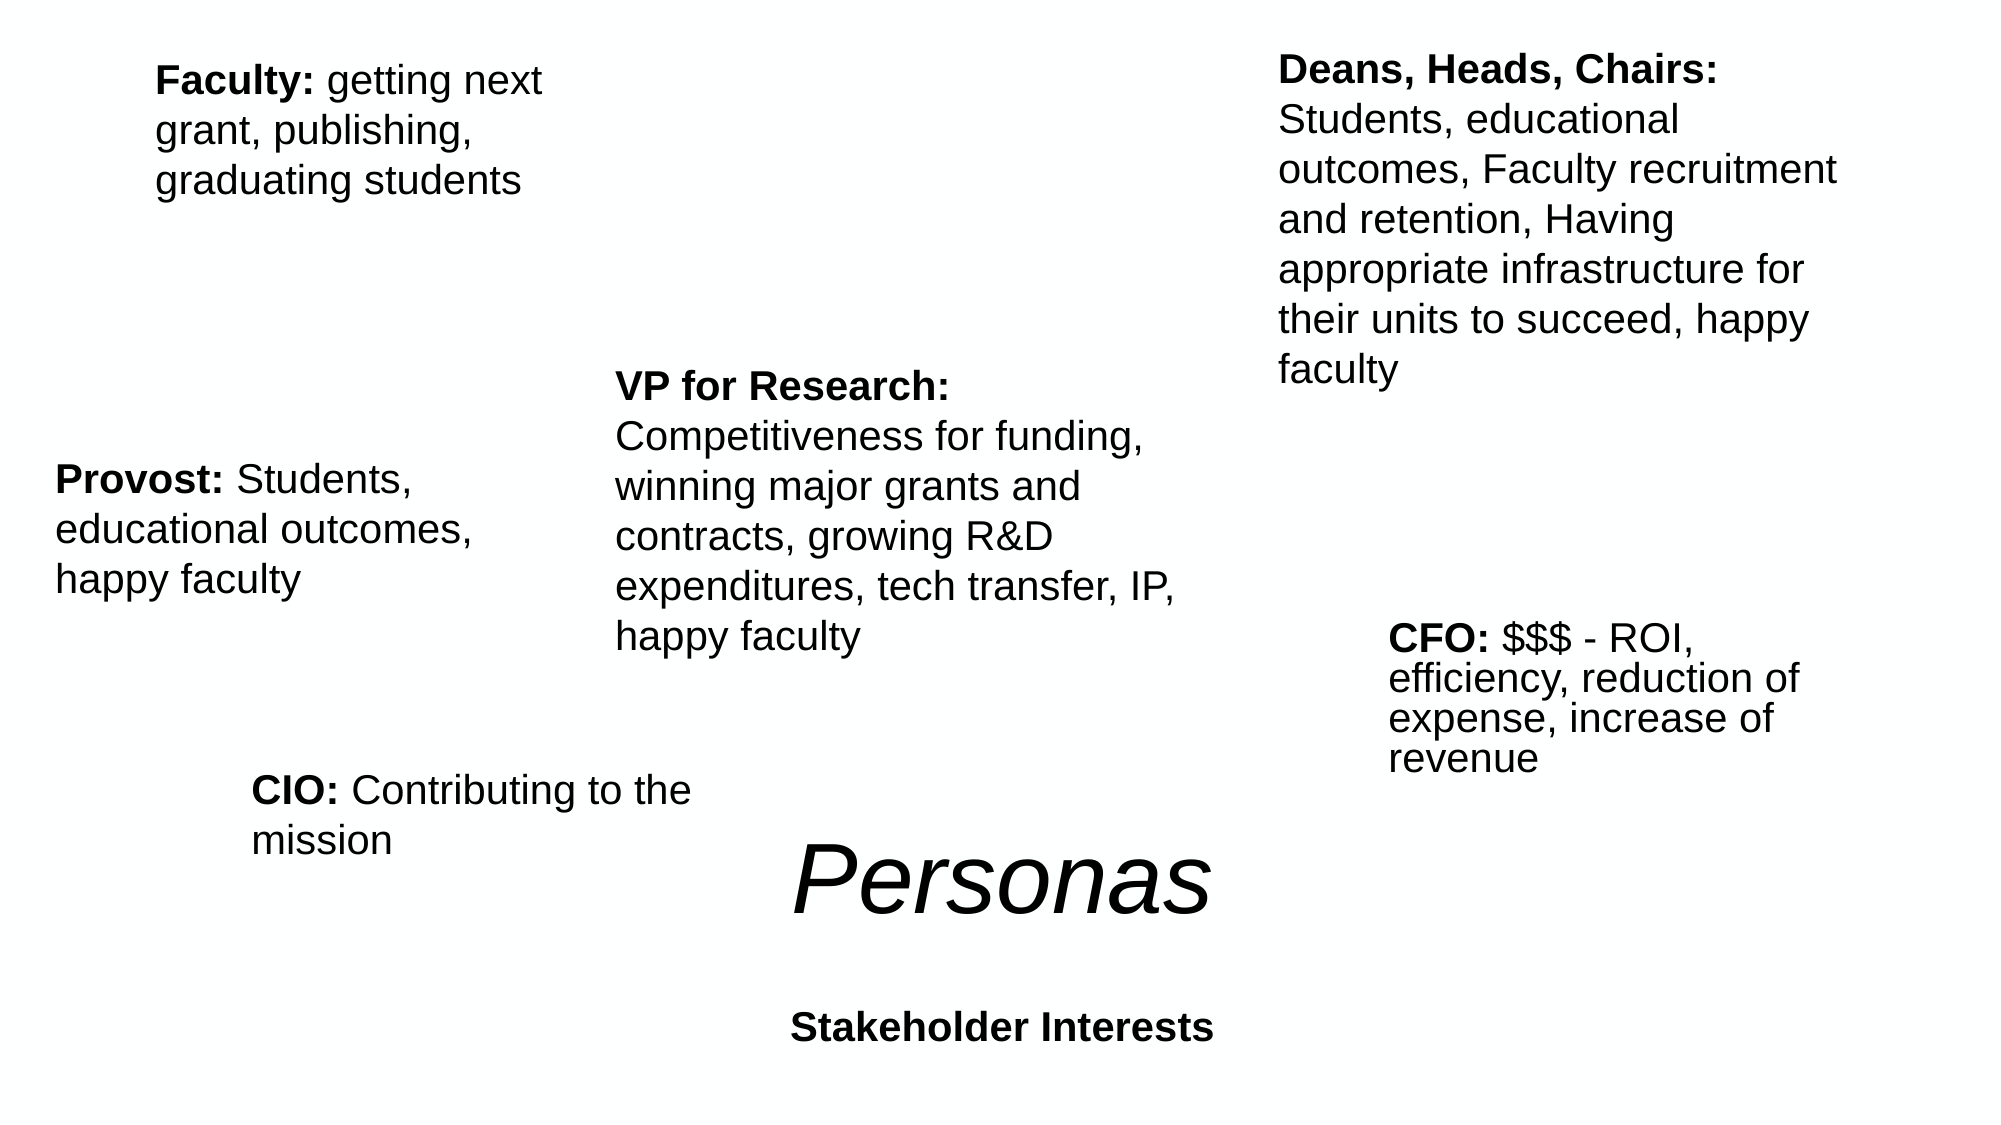

Deans, Heads, Chairs: Students, educational outcomes, Faculty recruitment and retention, Having appropriate infrastructure for their units to succeed, happy faculty
Faculty: getting next grant, publishing, graduating students
VP for Research: Competitiveness for funding, winning major grants and contracts, growing R&D expenditures, tech transfer, IP, happy faculty
Provost: Students, educational outcomes, happy faculty
CFO: $$$ - ROI, efficiency, reduction of expense, increase of revenue
CIO: Contributing to the mission
# Personas
Stakeholder Interests